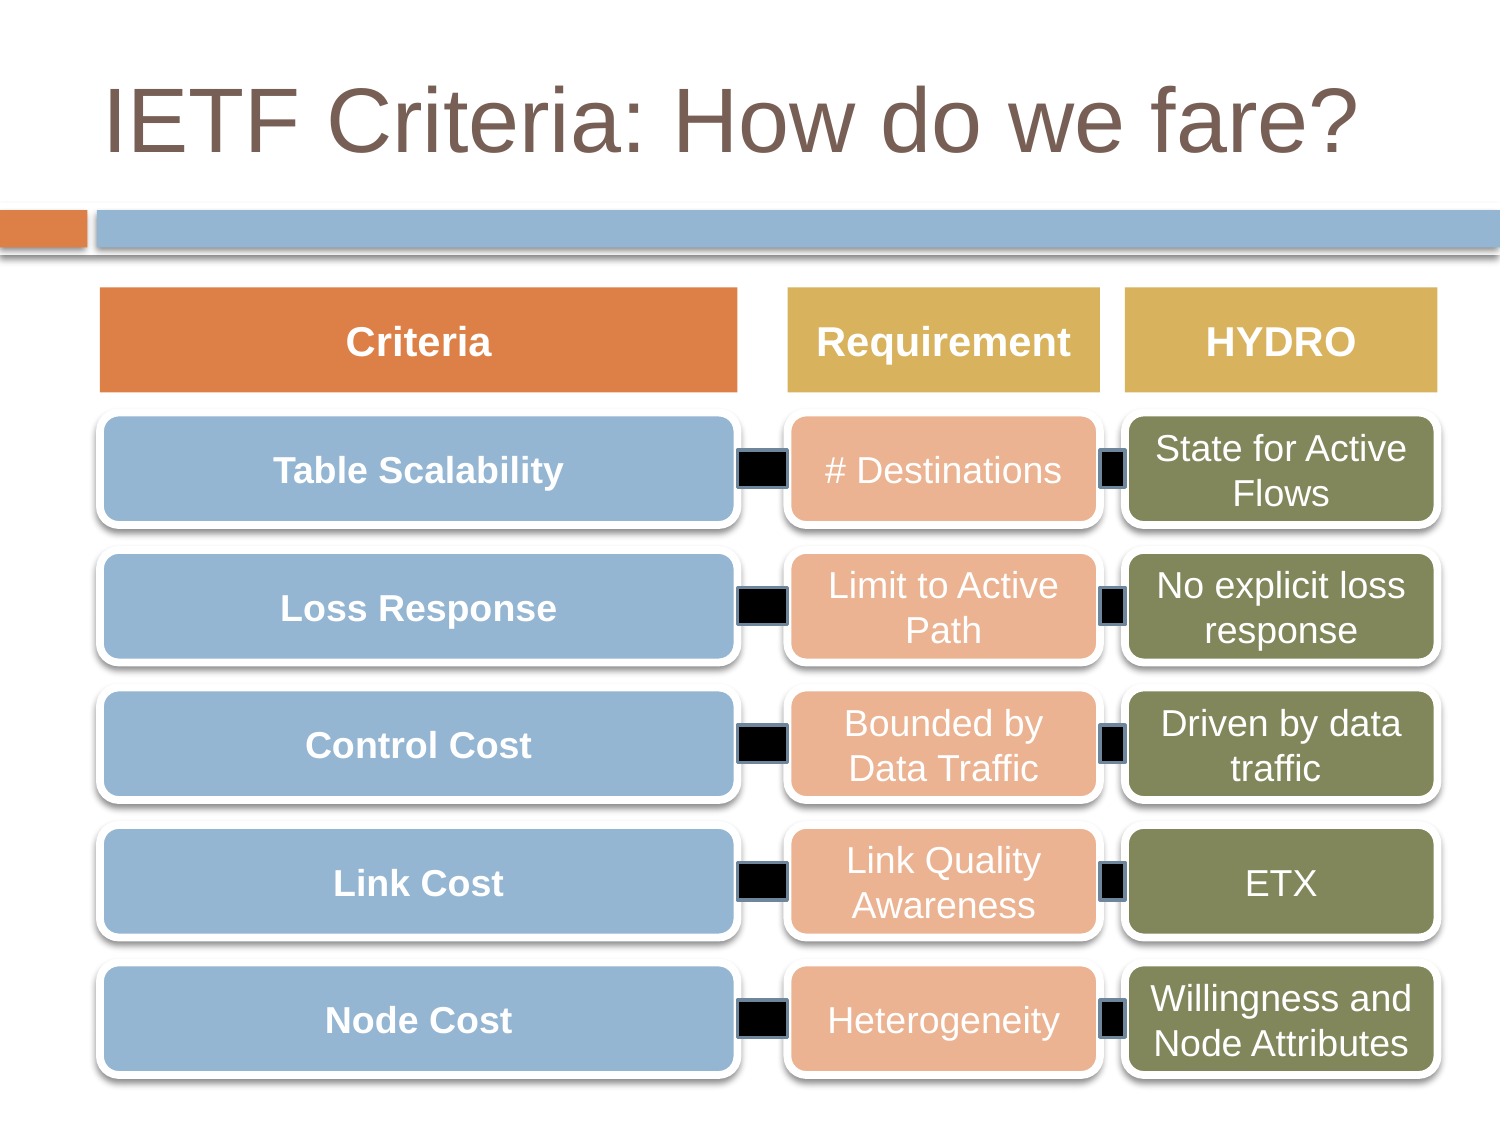

# IETF Criteria: How do we fare?
Criteria
Requirement
HYDRO
Table Scalability
# Destinations
State for Active Flows

Loss Response
Limit to Active Path
No explicit loss response

Control Cost
Bounded by Data Traffic
Driven by data traffic

Link Cost
Link Quality Awareness
ETX

Node Cost
Heterogeneity
Willingness and Node Attributes